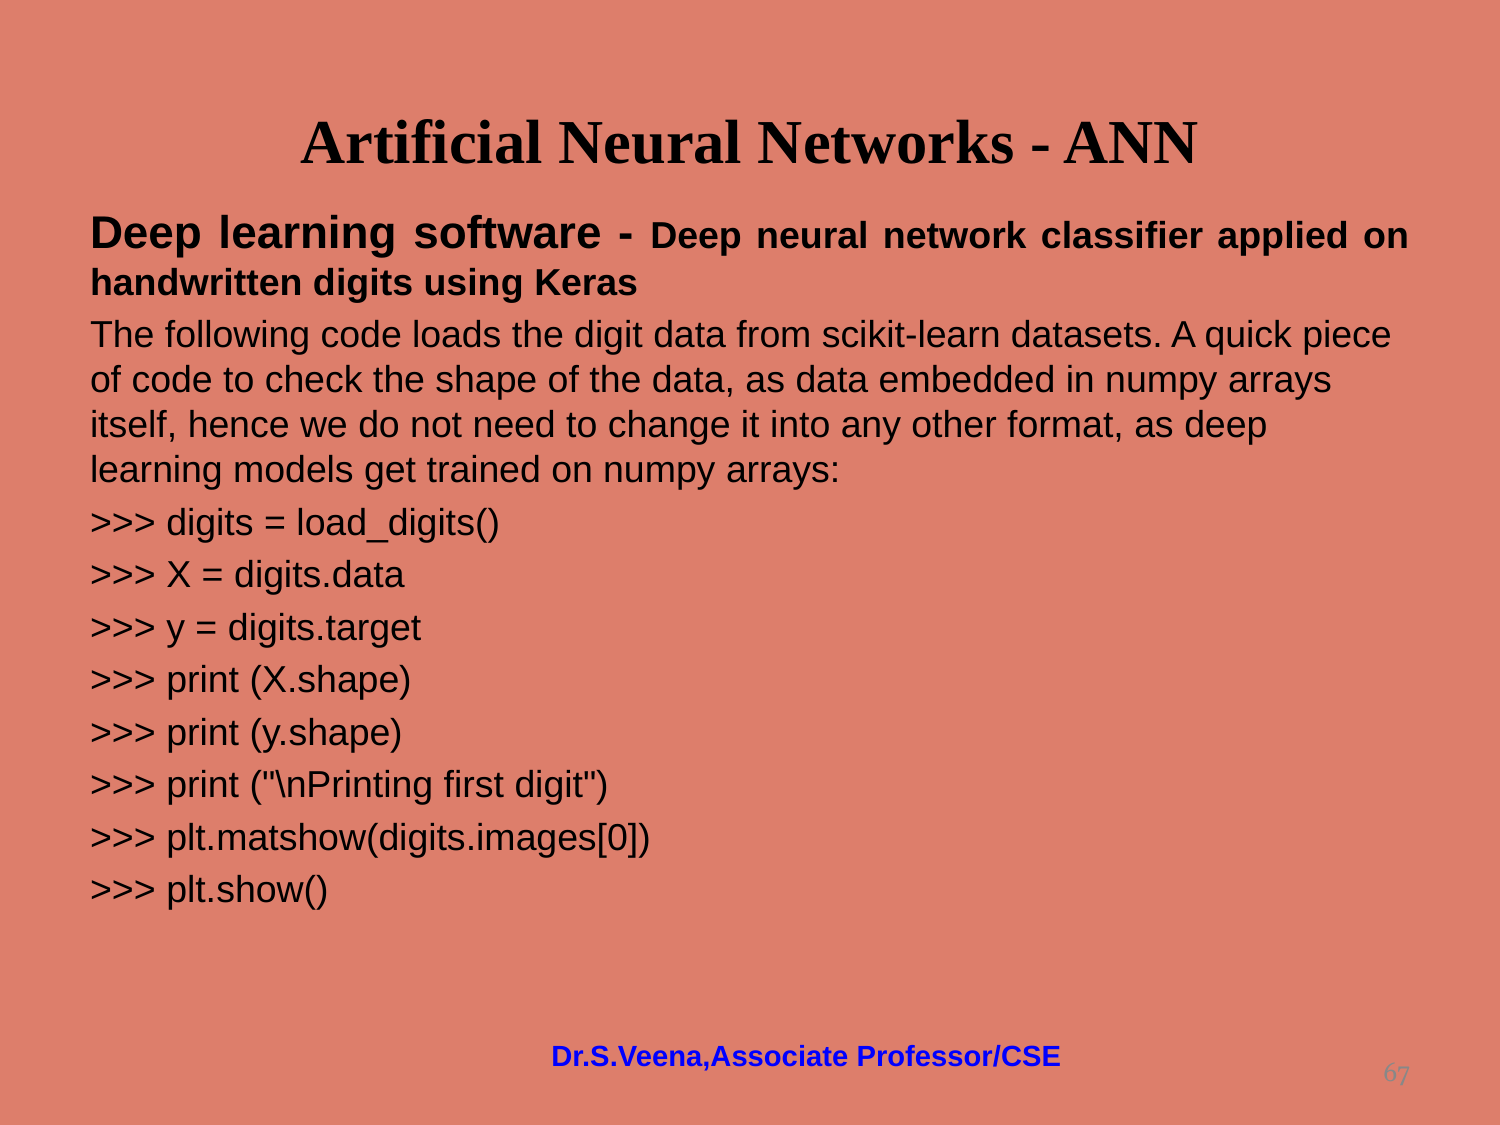

# Artificial Neural Networks - ANN
Deep learning software - Deep neural network classifier applied on handwritten digits using Keras
The following code loads the digit data from scikit-learn datasets. A quick piece of code to check the shape of the data, as data embedded in numpy arrays itself, hence we do not need to change it into any other format, as deep learning models get trained on numpy arrays:
>>> digits = load_digits()
>>> X = digits.data
>>> y = digits.target
>>> print (X.shape)
>>> print (y.shape)
>>> print ("\nPrinting first digit")
>>> plt.matshow(digits.images[0])
>>> plt.show()

Dr.S.Veena,Associate Professor/CSE

67